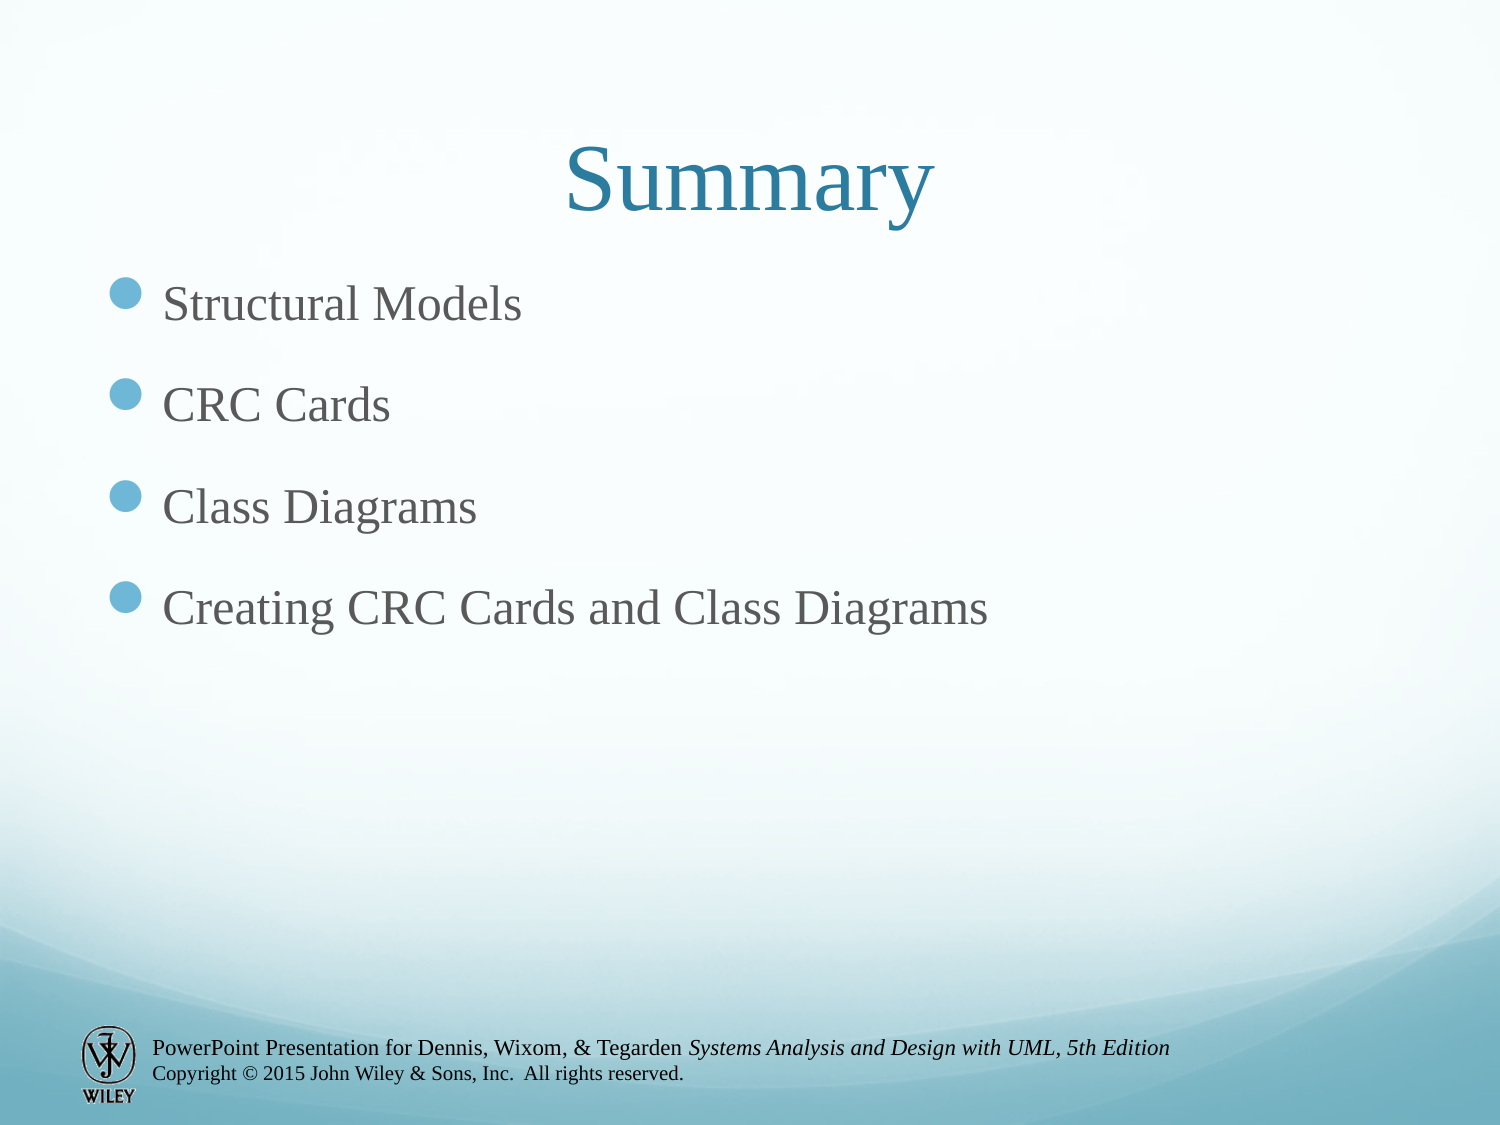

# Summary
Structural Models
CRC Cards
Class Diagrams
Creating CRC Cards and Class Diagrams